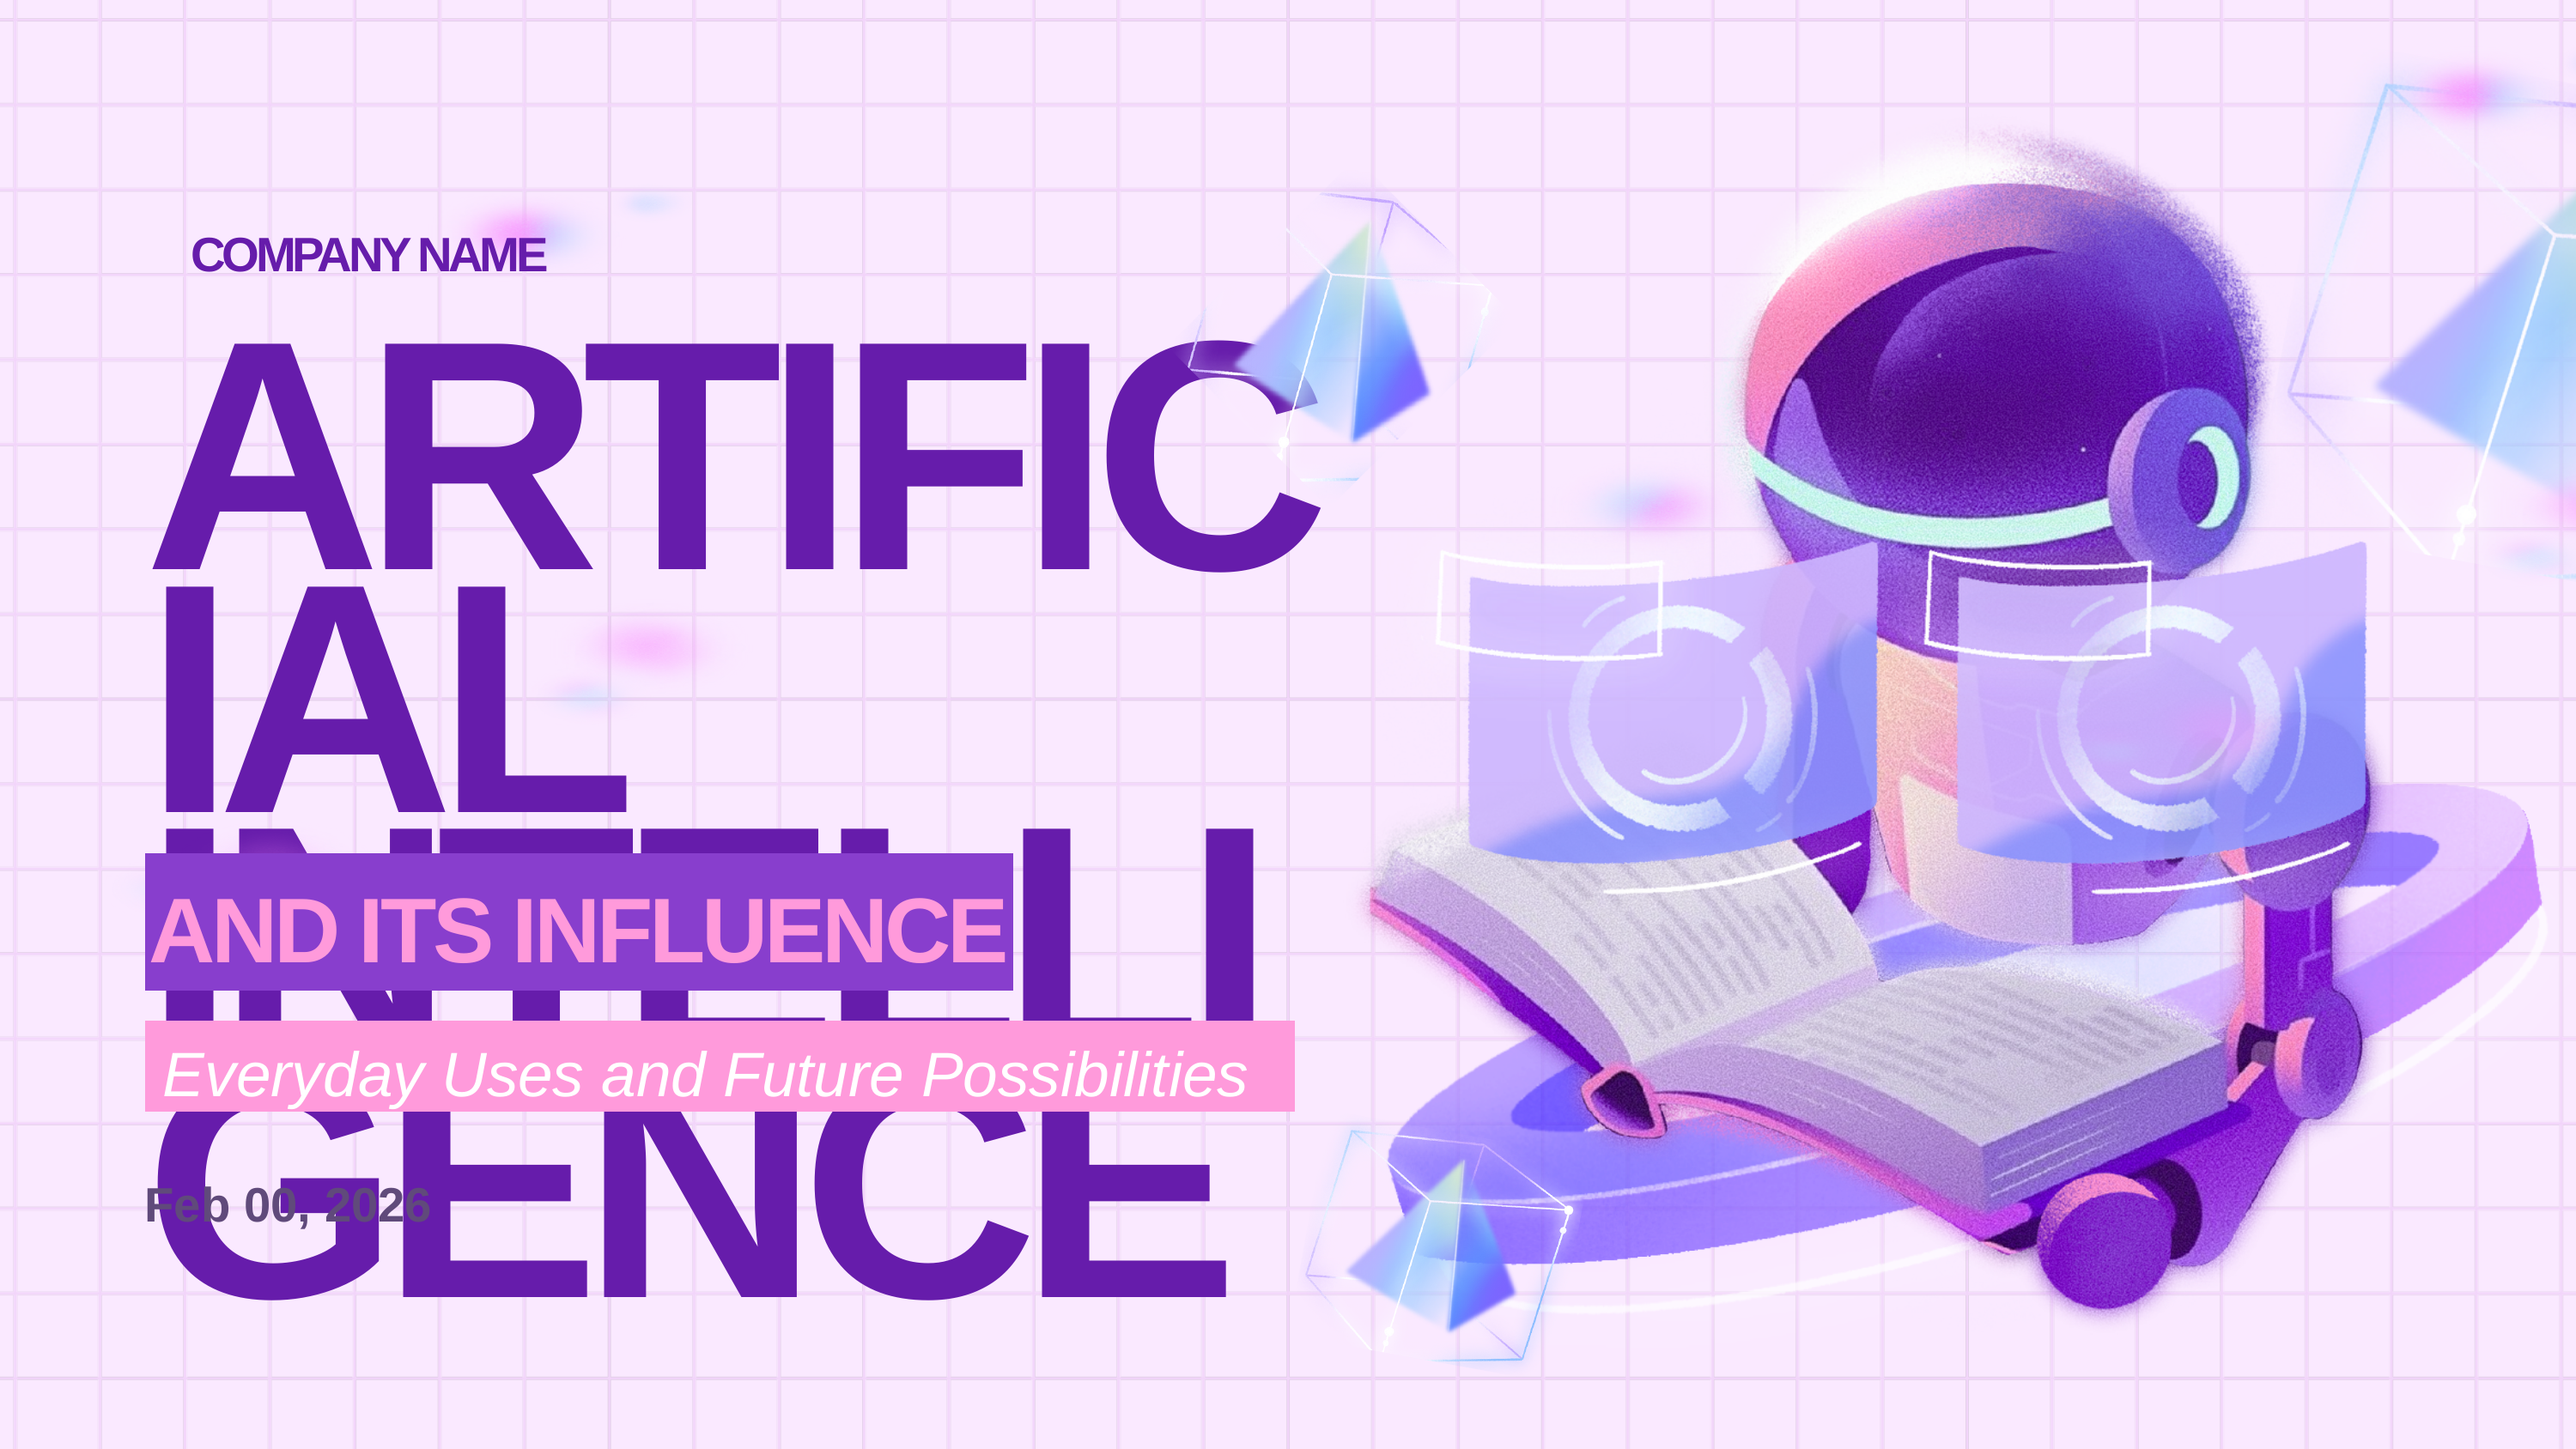

COMPANY NAME

ARTIFICIAL INTELLIGENCE

AND ITS INFLUENCE

Everyday Uses and Future Possibilities

Feb 00, 2026